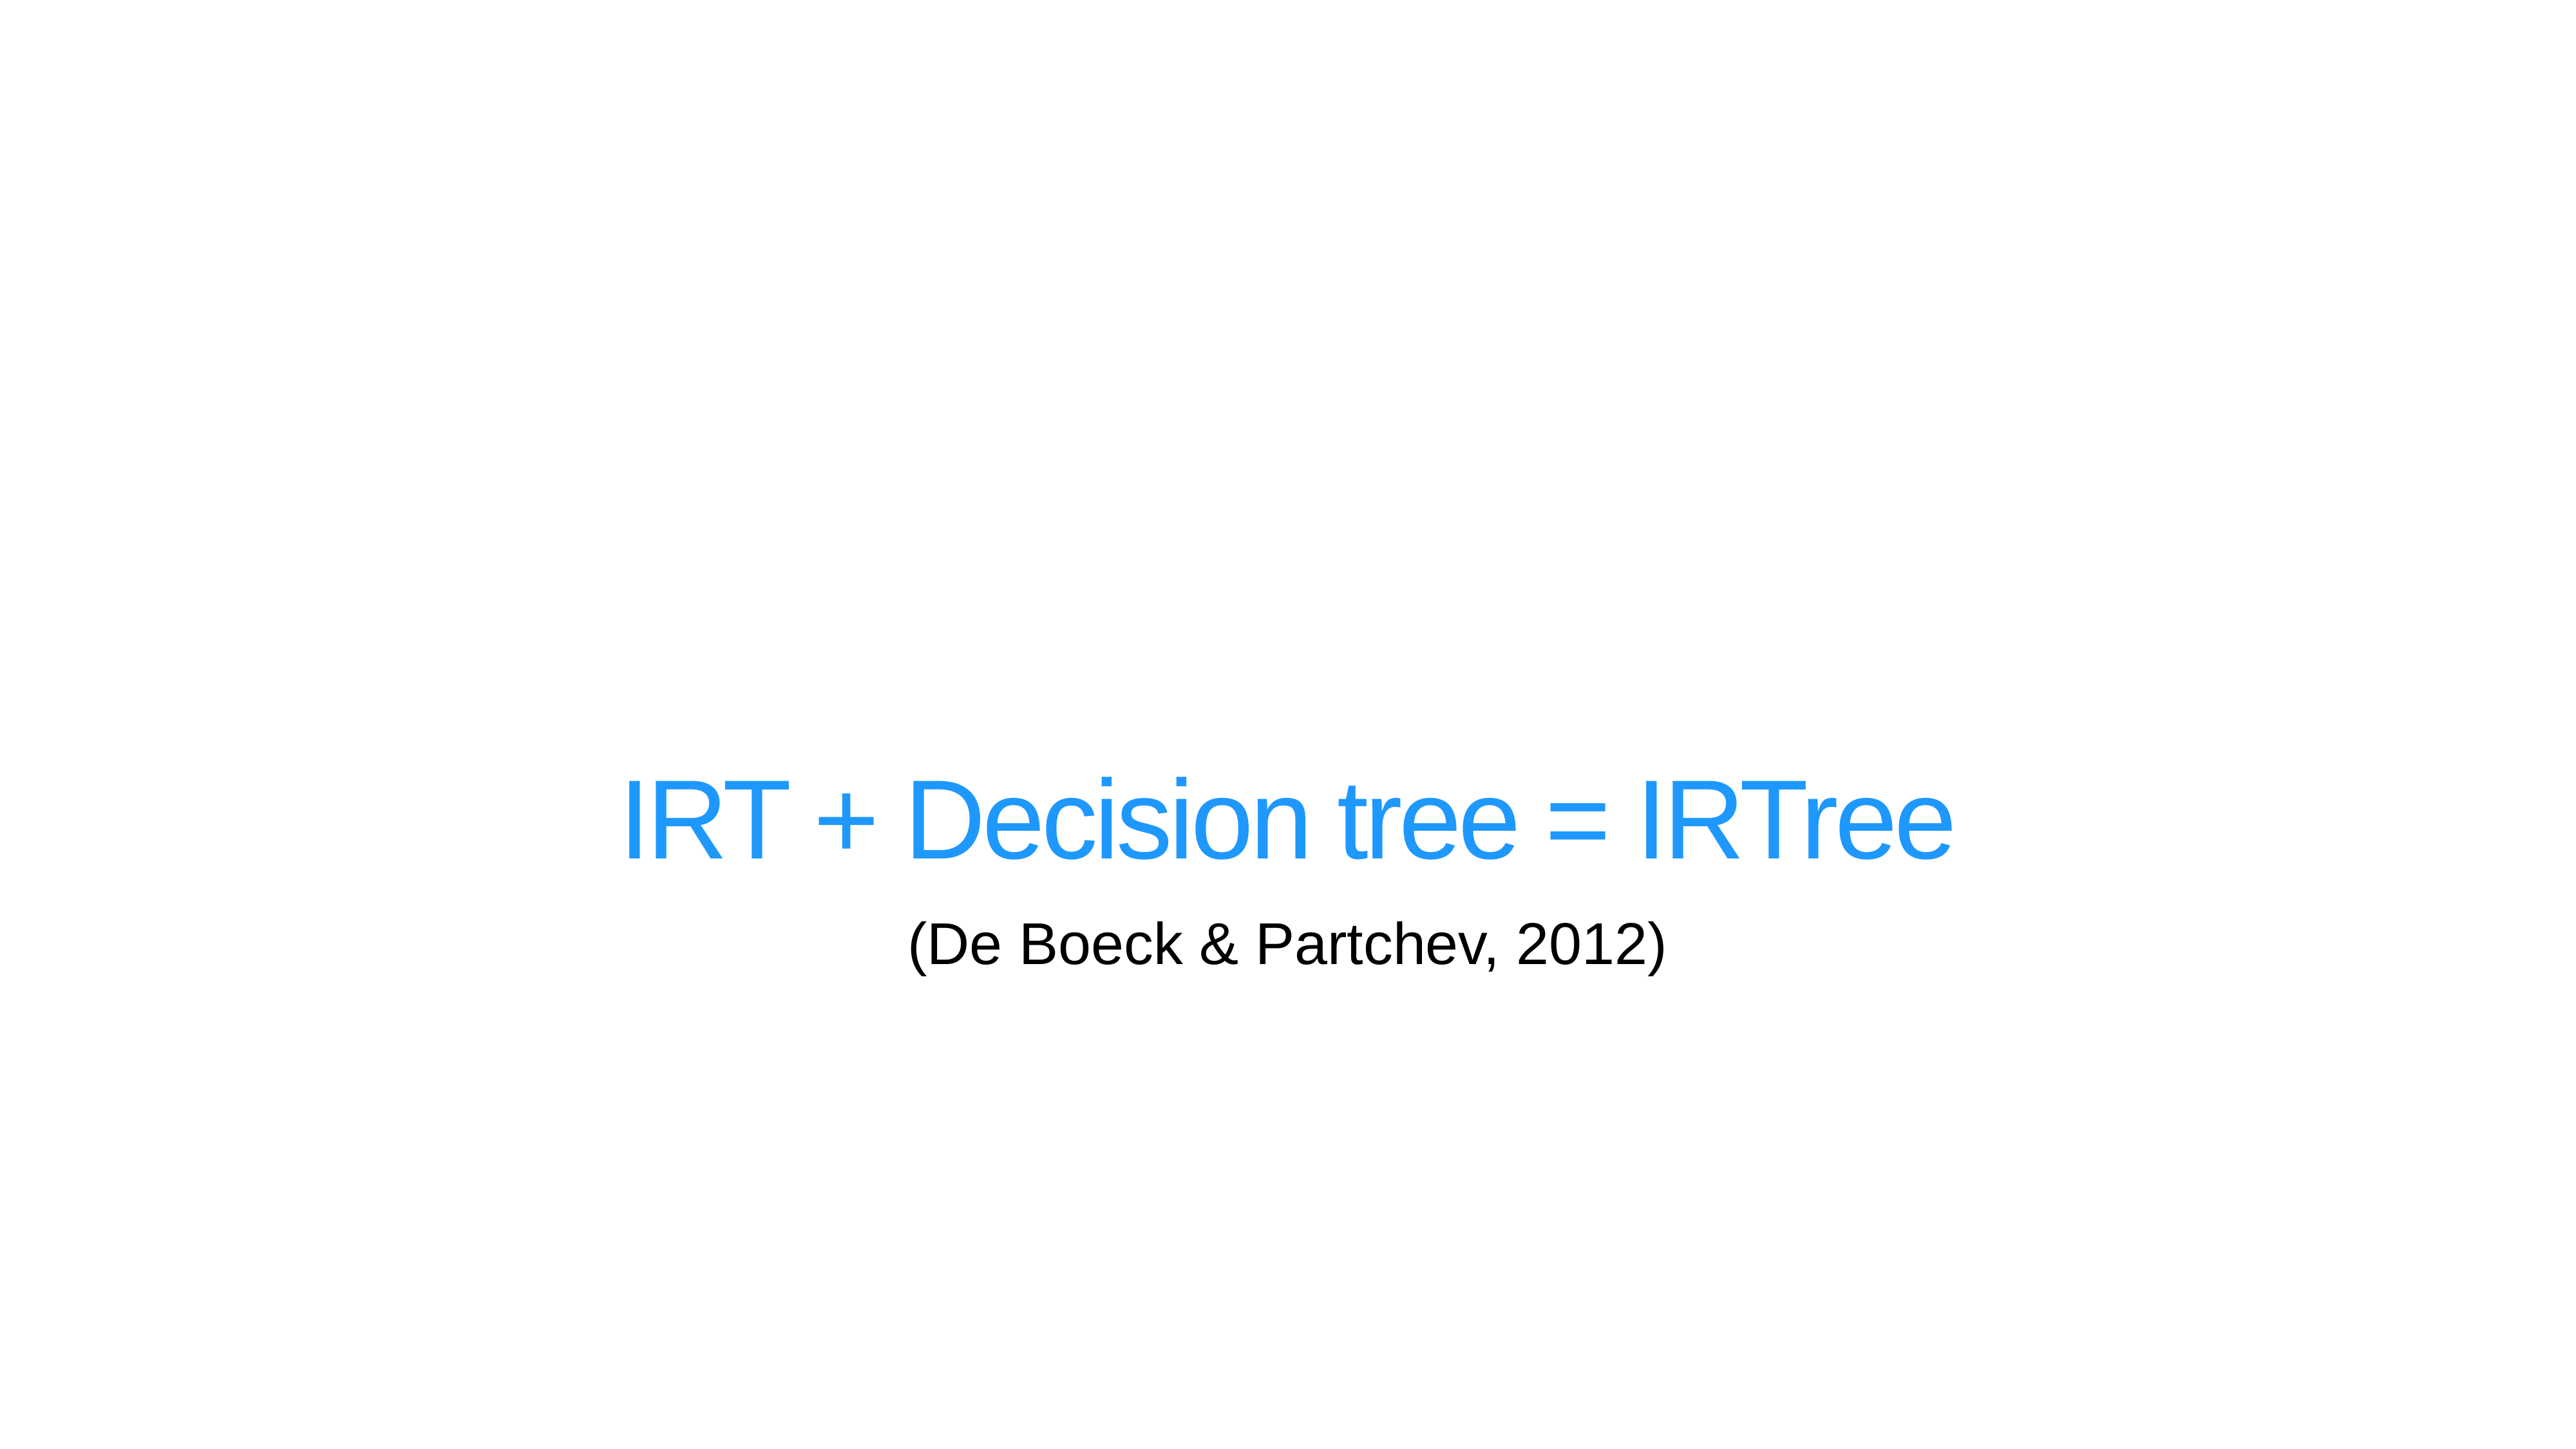

IRT + Decision tree = IRTree
(De Boeck & Partchev, 2012)